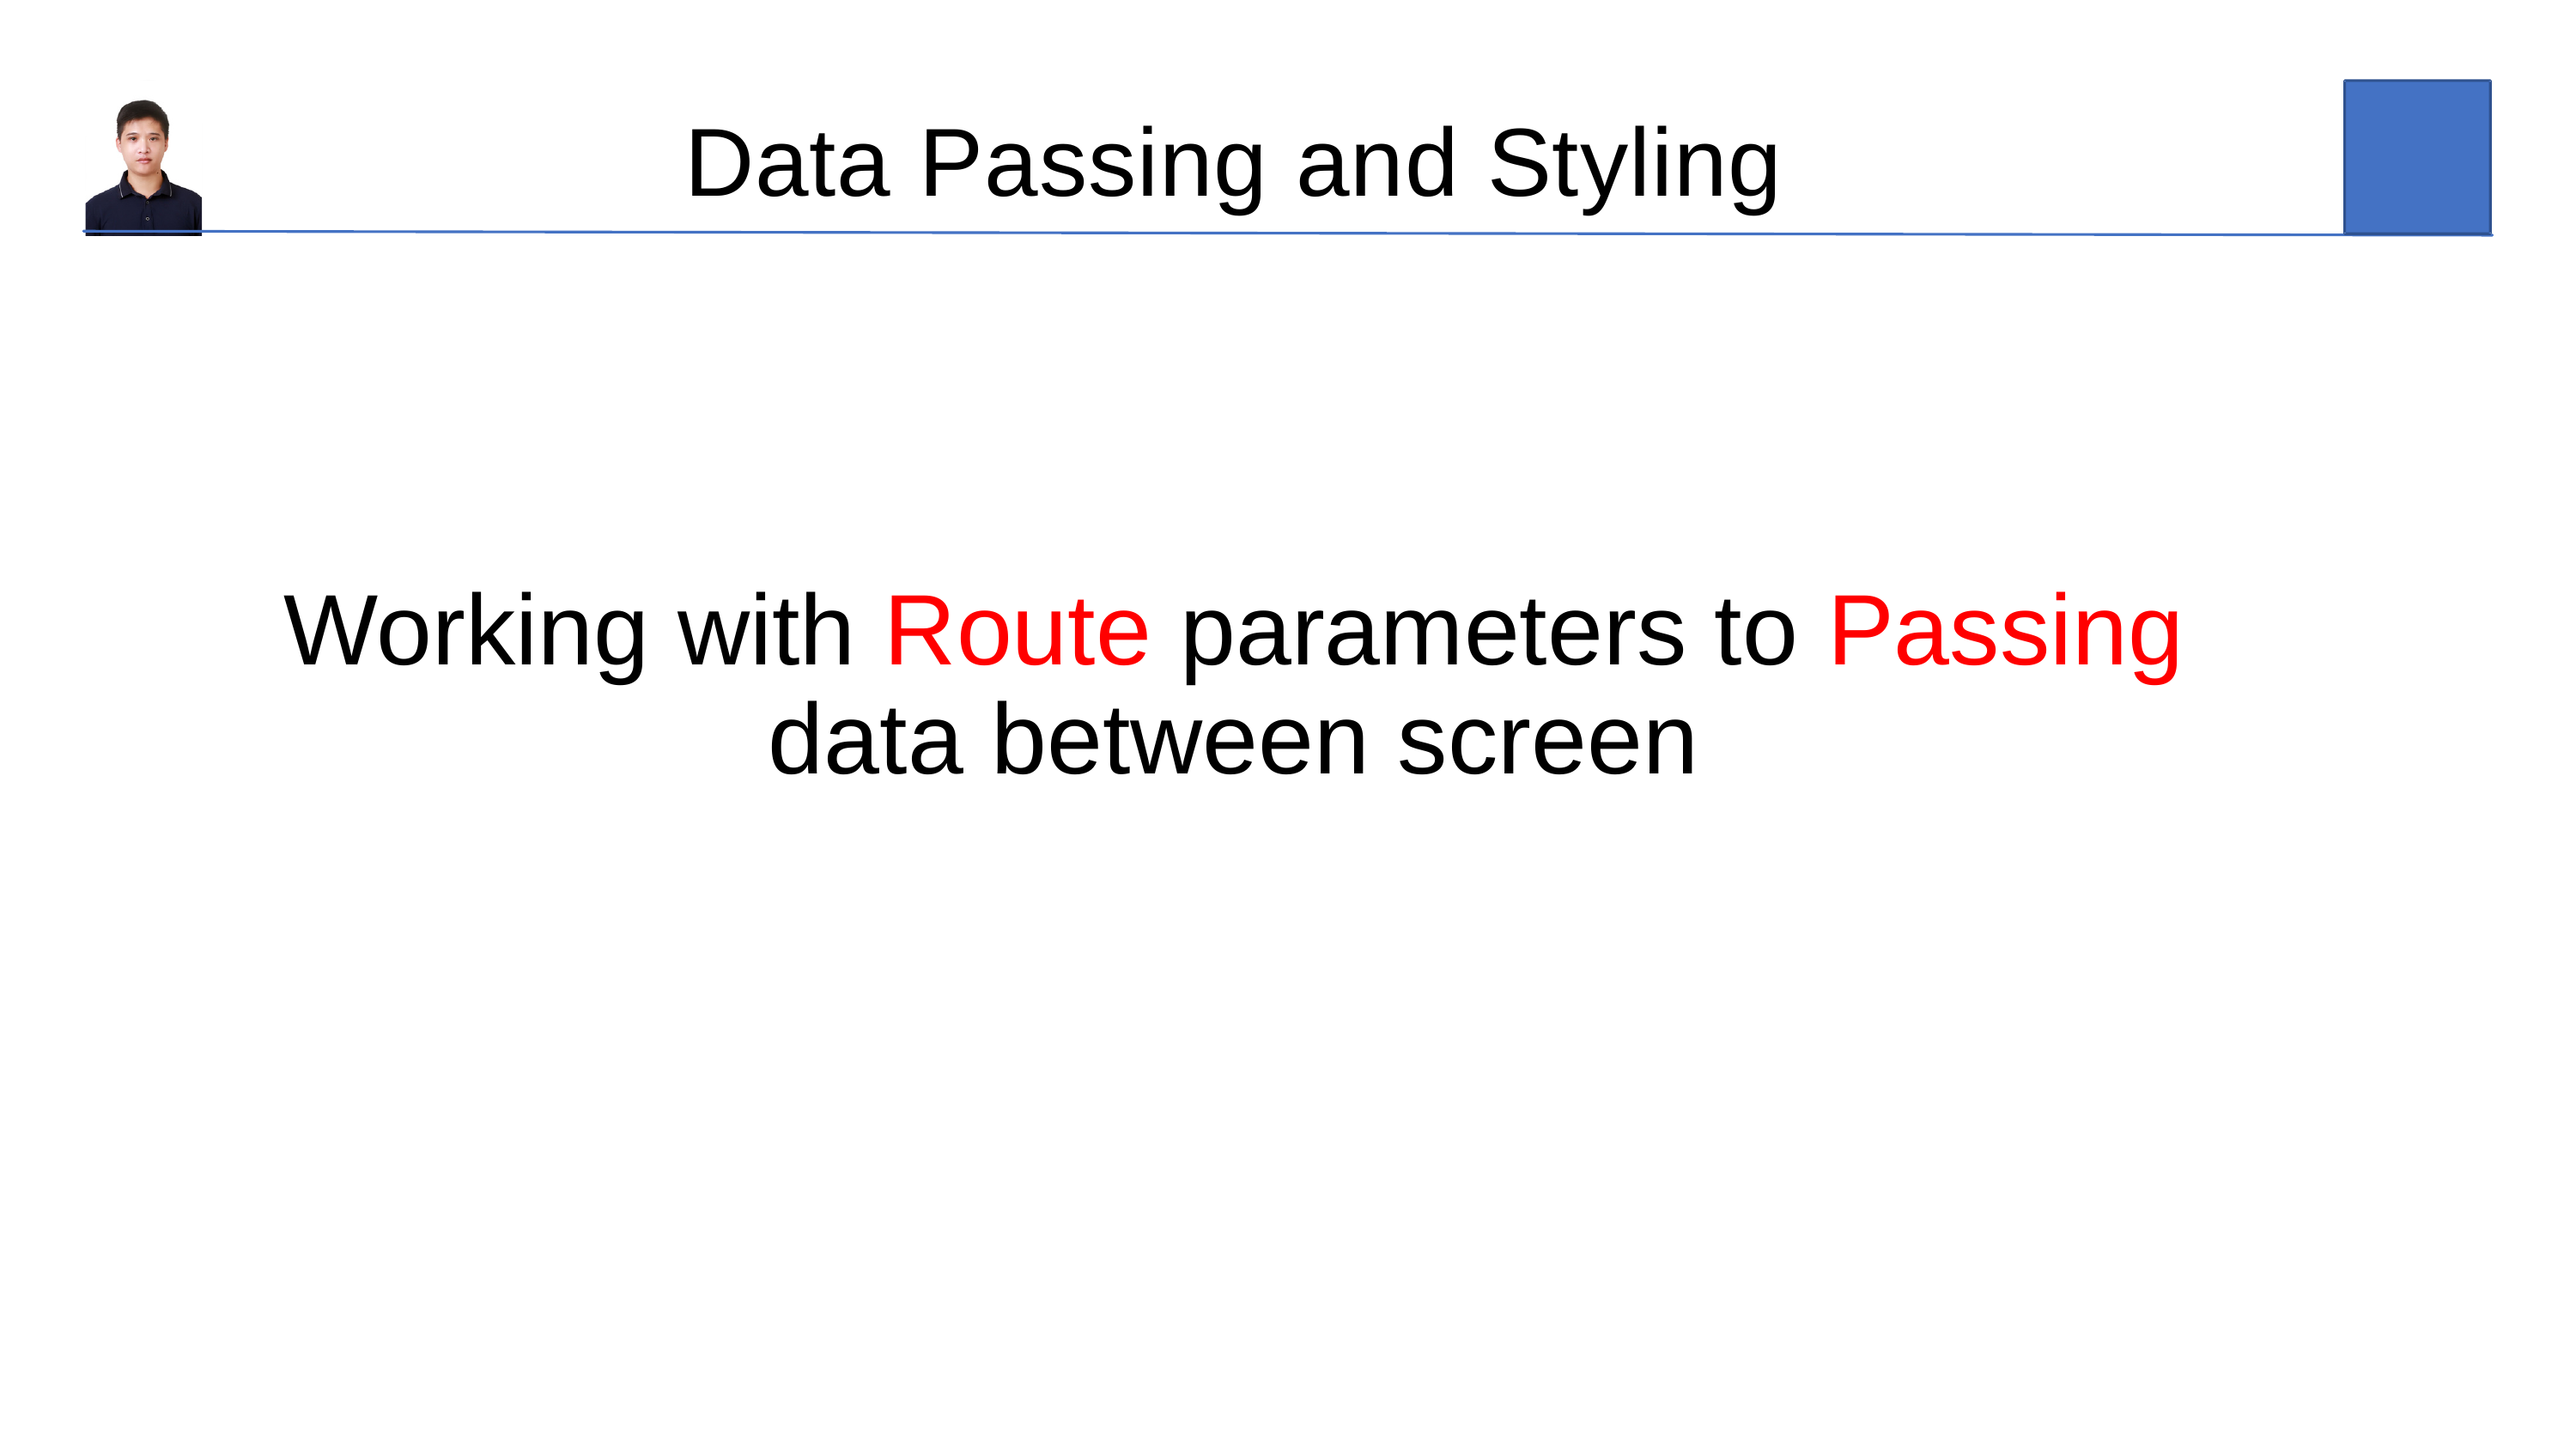

Data Passing and Styling

Working with Route parameters to Passing data between screen